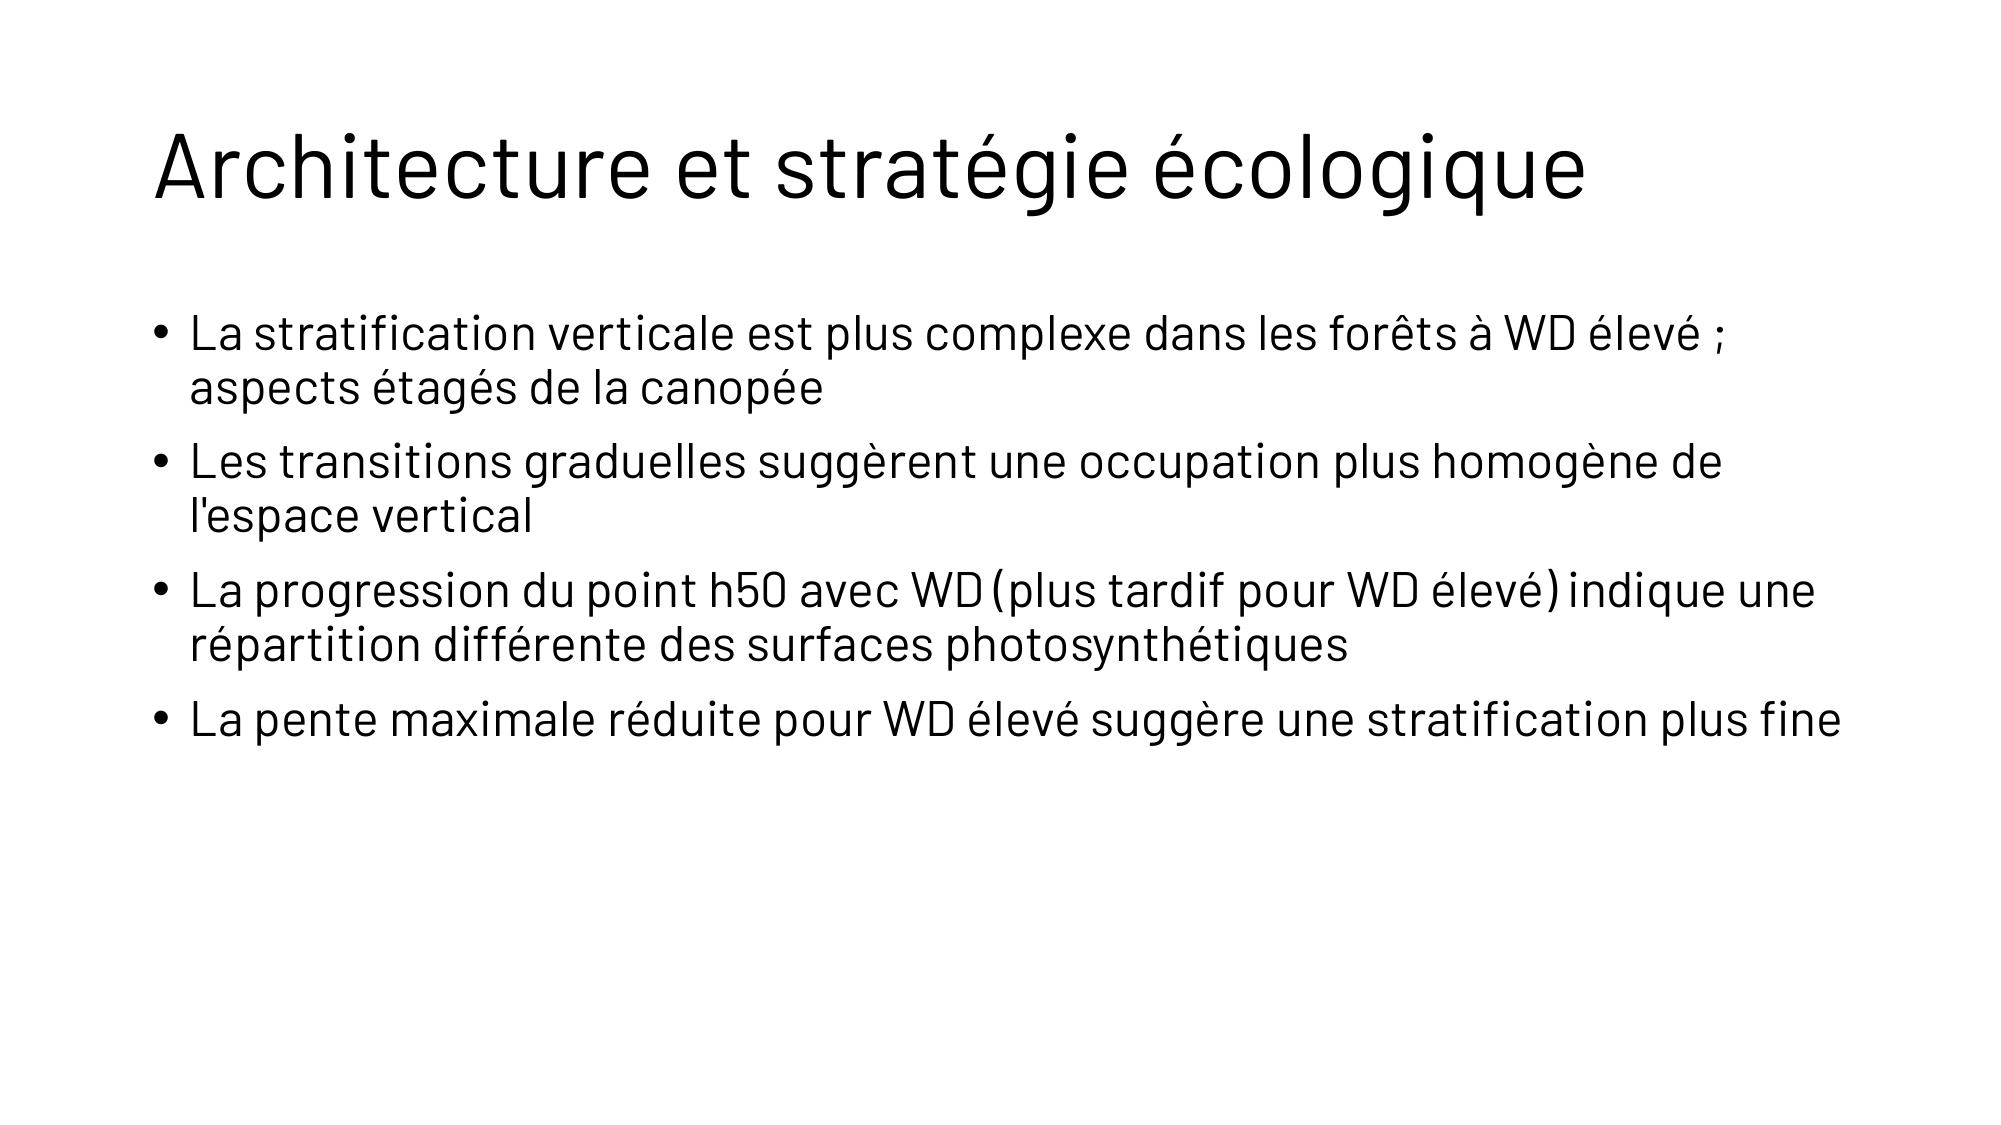

# Architecture et stratégie écologique
La stratification verticale est plus complexe dans les forêts à WD élevé ; aspects étagés de la canopée
Les transitions graduelles suggèrent une occupation plus homogène de l'espace vertical
La progression du point h50 avec WD (plus tardif pour WD élevé) indique une répartition différente des surfaces photosynthétiques
La pente maximale réduite pour WD élevé suggère une stratification plus fine